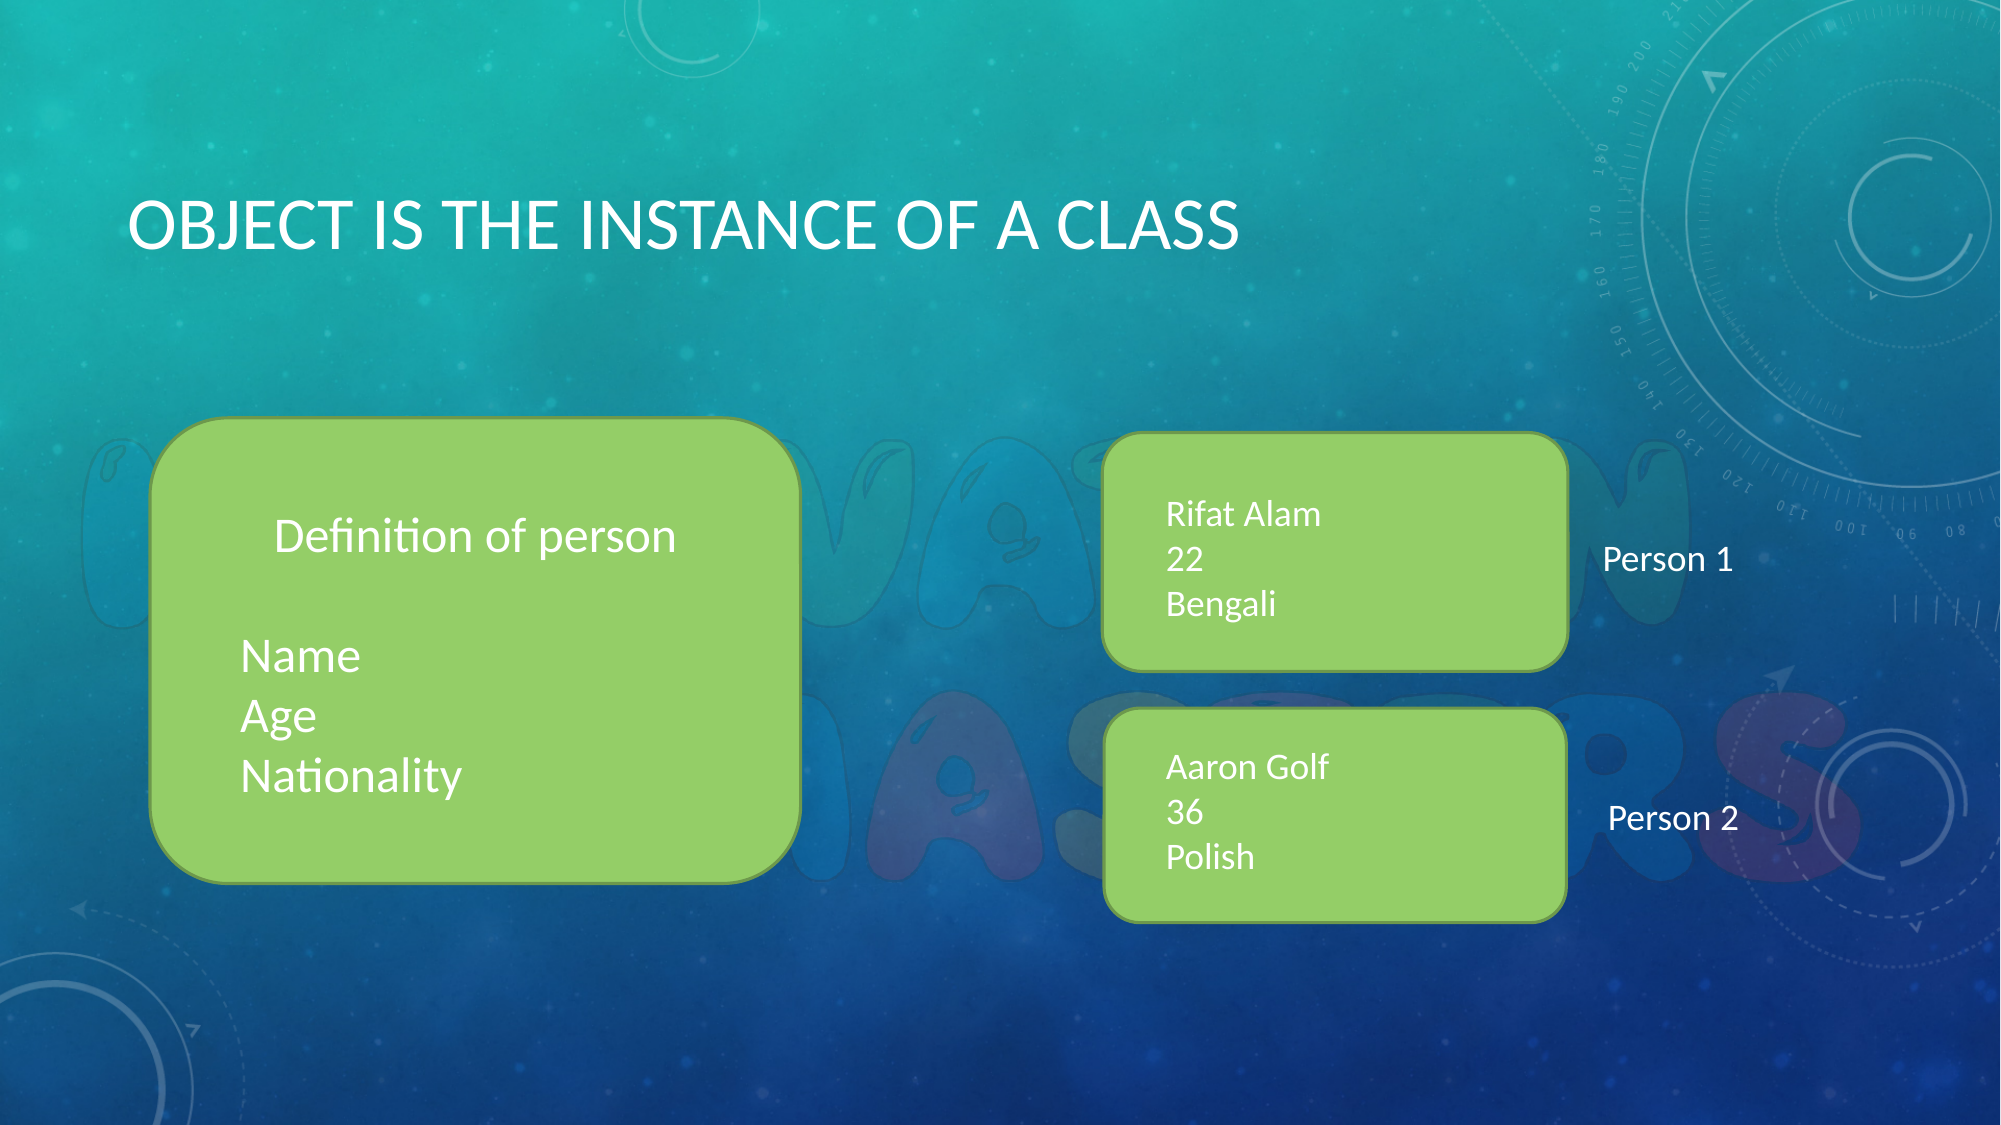

# Object is the instance of a class

Rifat Alam
22
Bengali
   Definition of person

Name
Age
Nationality
Person 1

Aaron Golf
36
Polish
Person 2